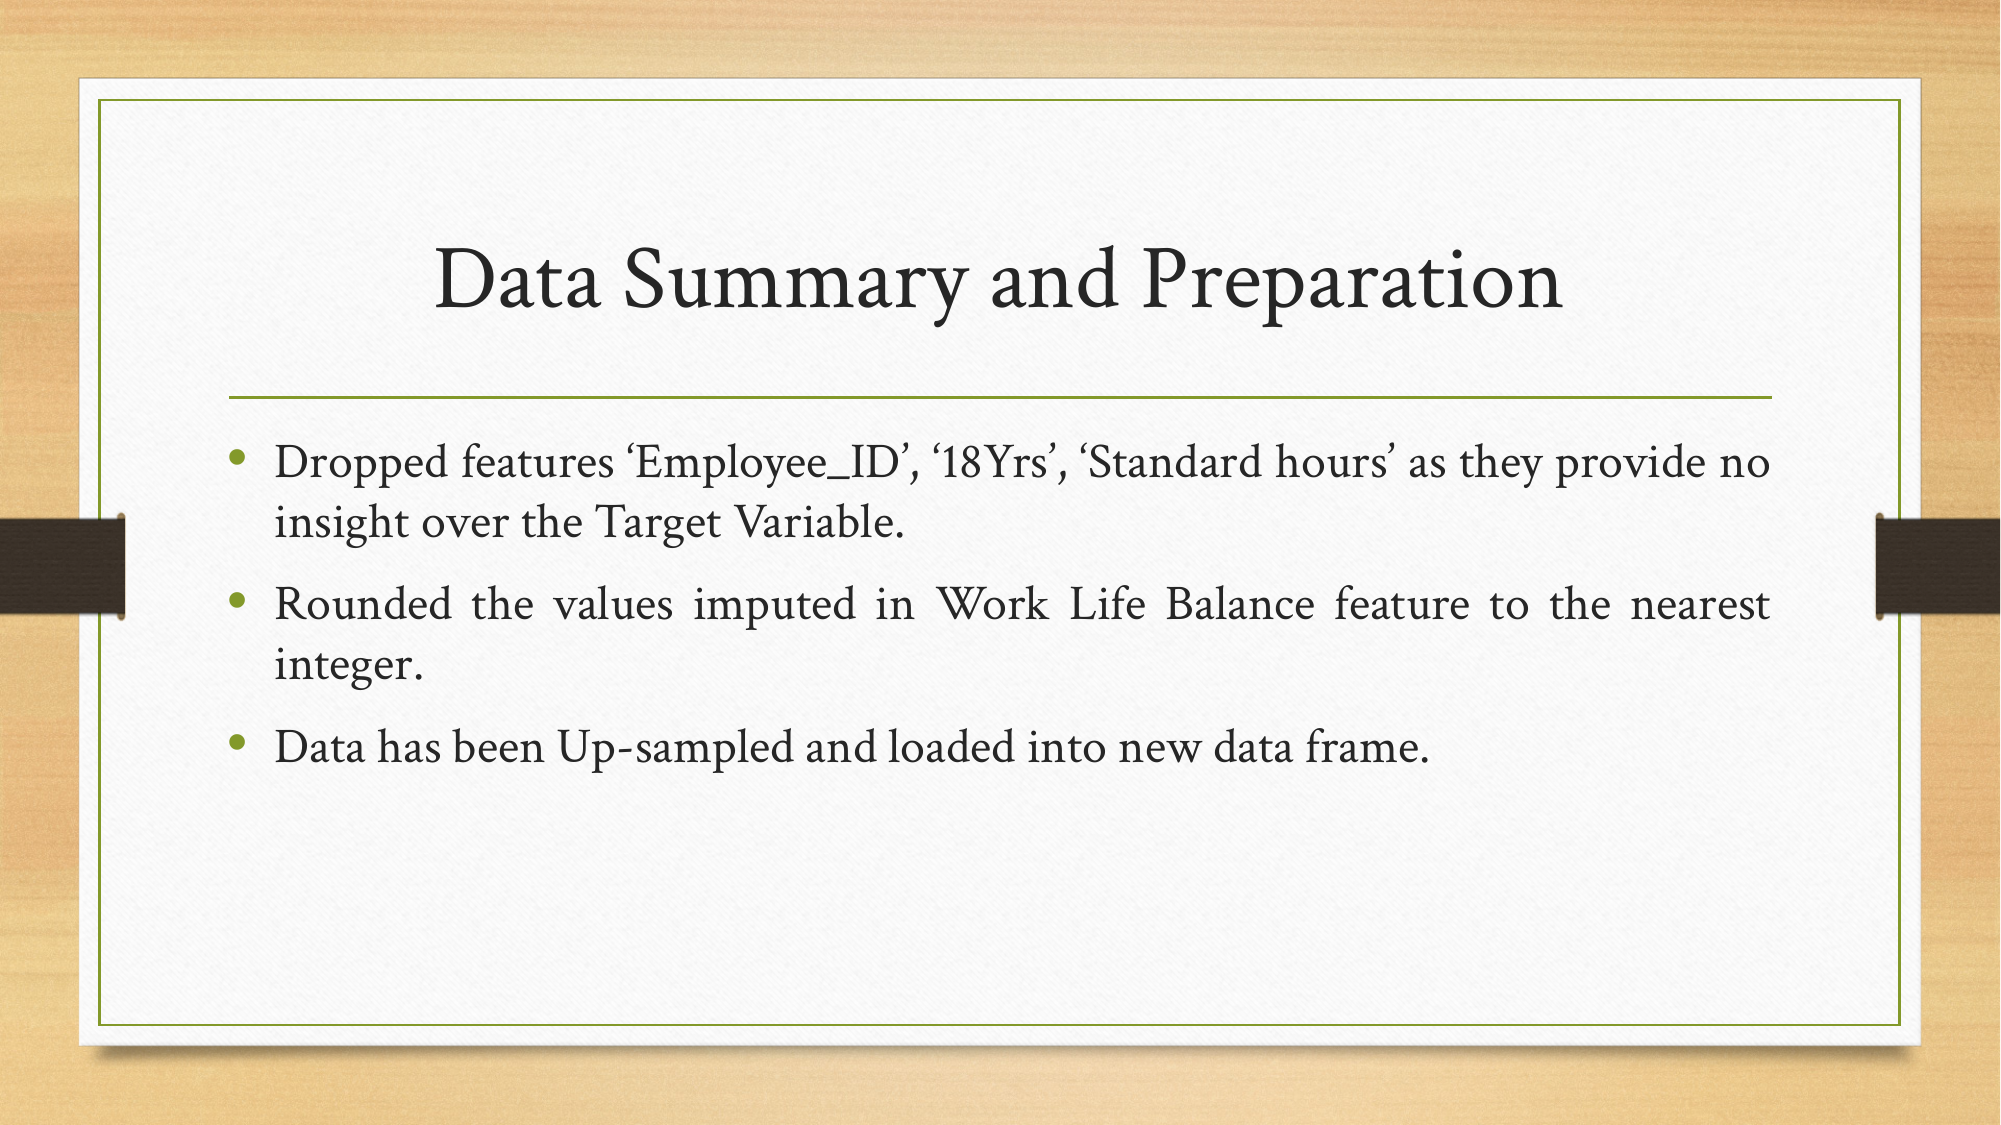

# Data Summary and Preparation
Dropped features ‘Employee_ID’, ‘18Yrs’, ‘Standard hours’ as they provide no insight over the Target Variable.
Rounded the values imputed in Work Life Balance feature to the nearest integer.
Data has been Up-sampled and loaded into new data frame.